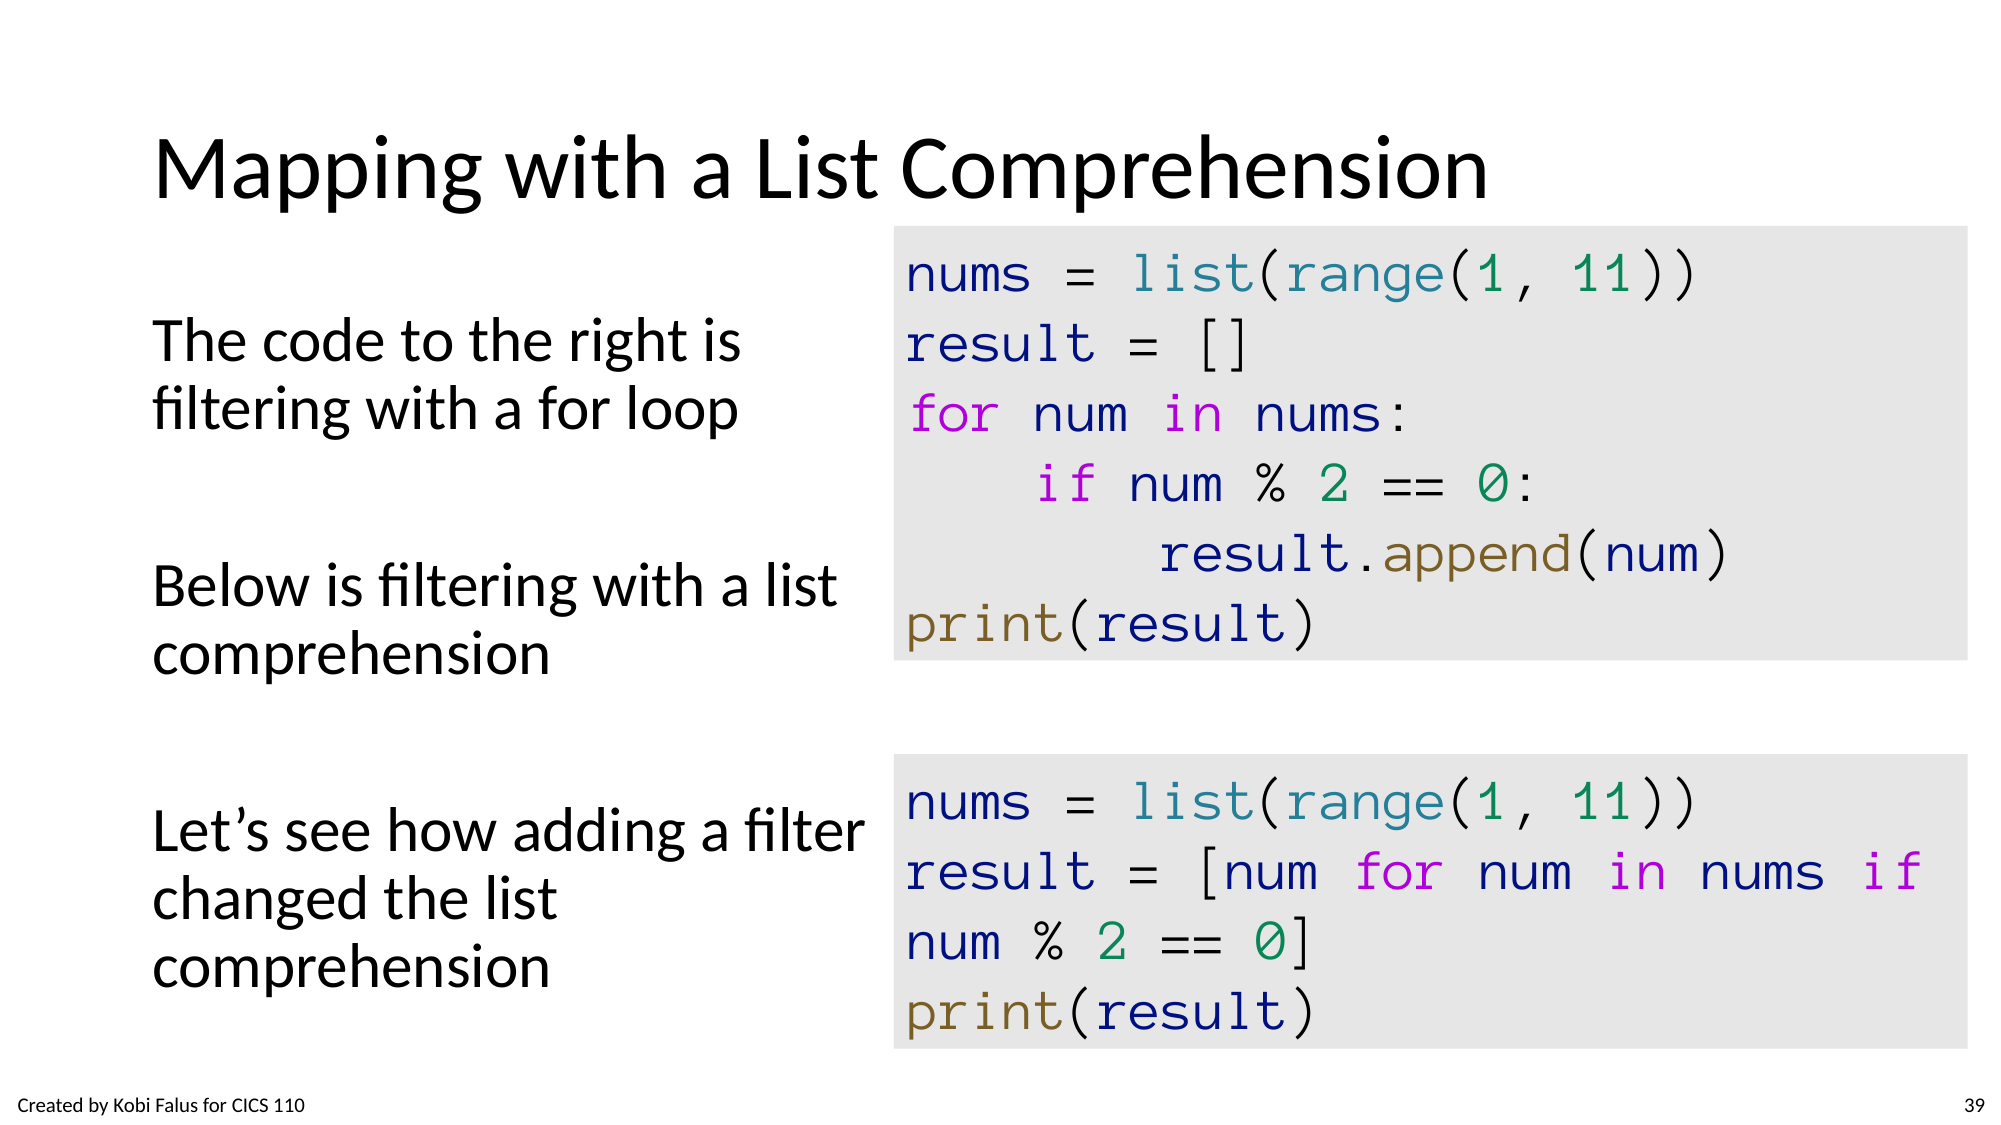

# Mapping with a List Comprehension
nums = list(range(1, 11))
result = []
for num in nums:
    if num % 2 == 0:
        result.append(num)
print(result)
The code to the right is filtering with a for loop

Below is filtering with a list comprehension

Let’s see how adding a filter changed the list comprehension
nums = list(range(1, 11))
result = [num for num in nums if num % 2 == 0]
print(result)